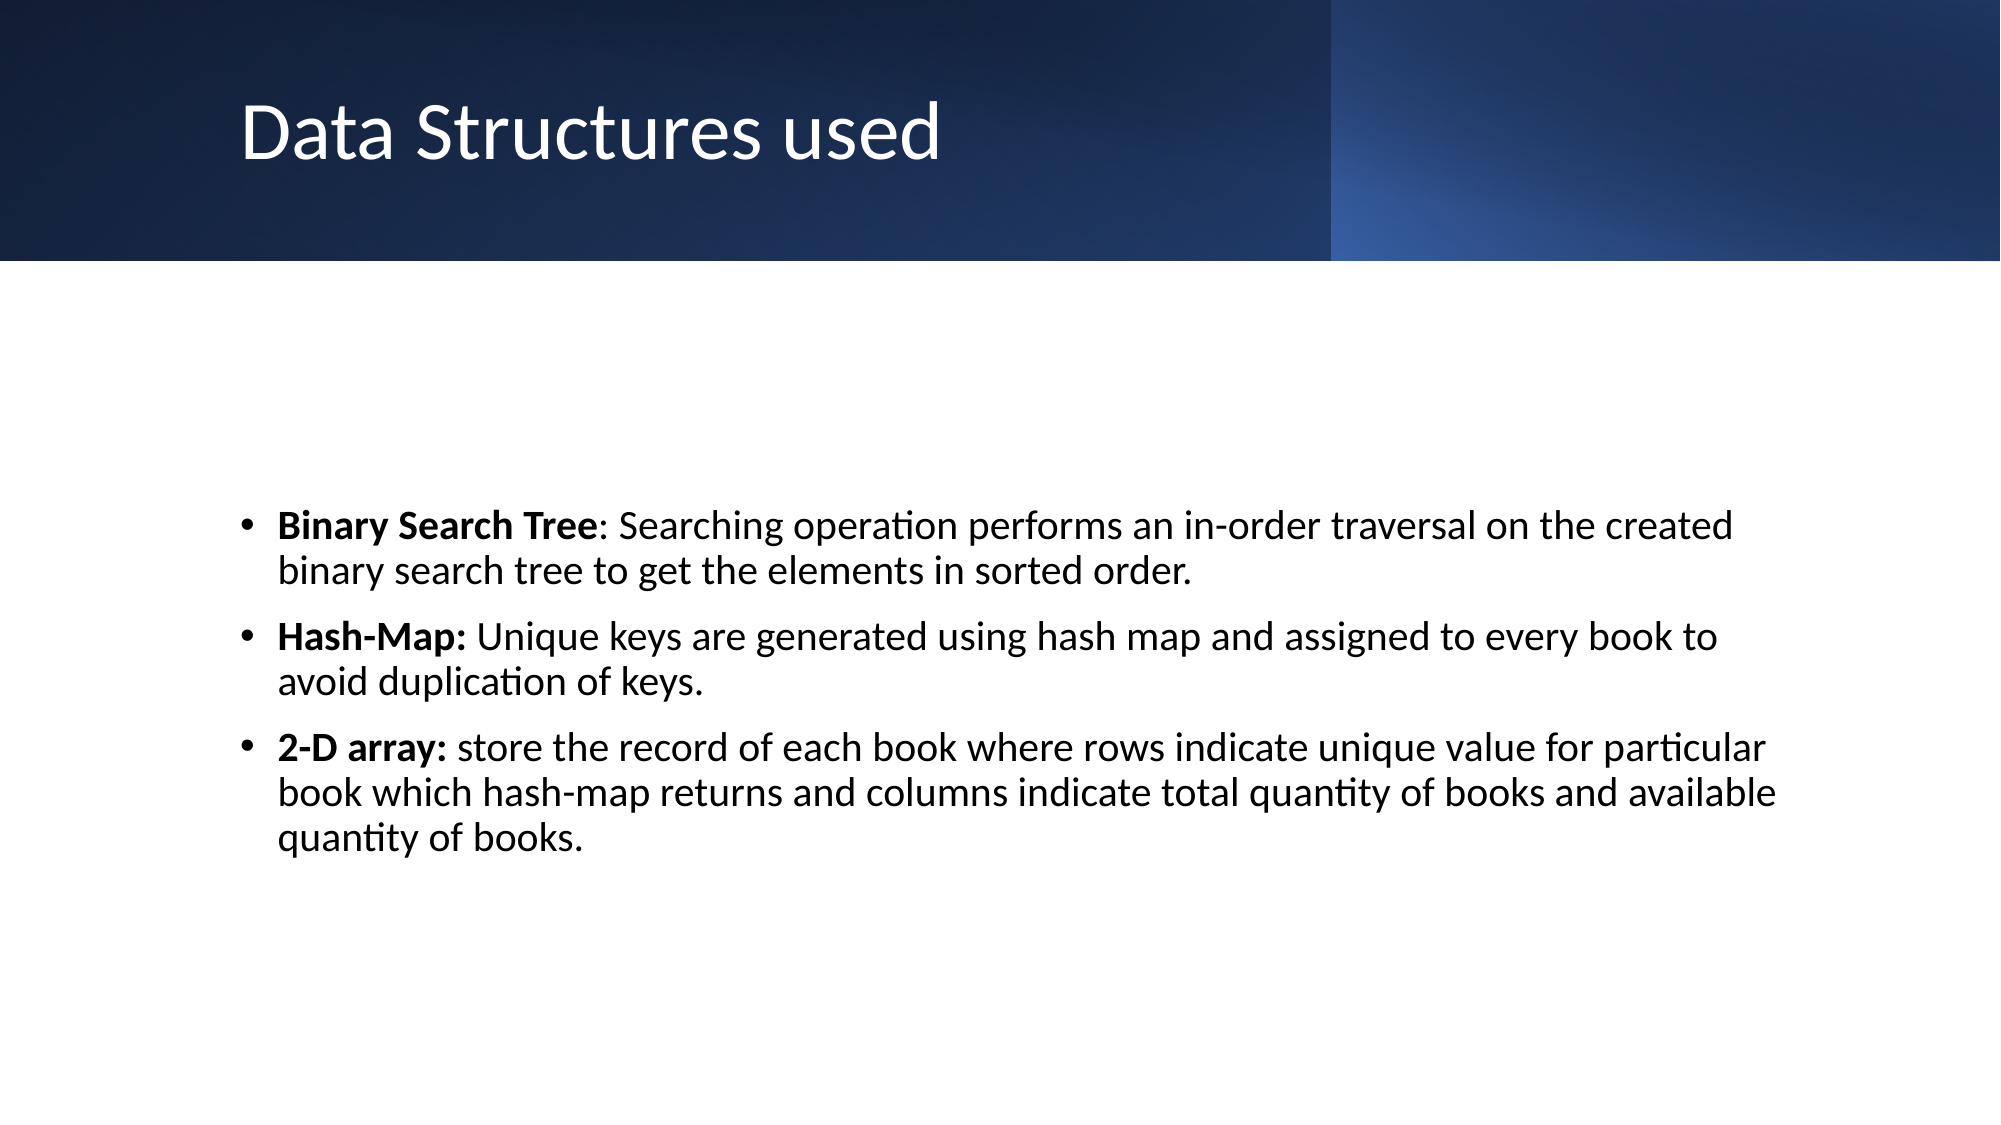

# Data Structures used
Binary Search Tree: Searching operation performs an in-order traversal on the created binary search tree to get the elements in sorted order.
Hash-Map: Unique keys are generated using hash map and assigned to every book to avoid duplication of keys.
2-D array: store the record of each book where rows indicate unique value for particular book which hash-map returns and columns indicate total quantity of books and available quantity of books.